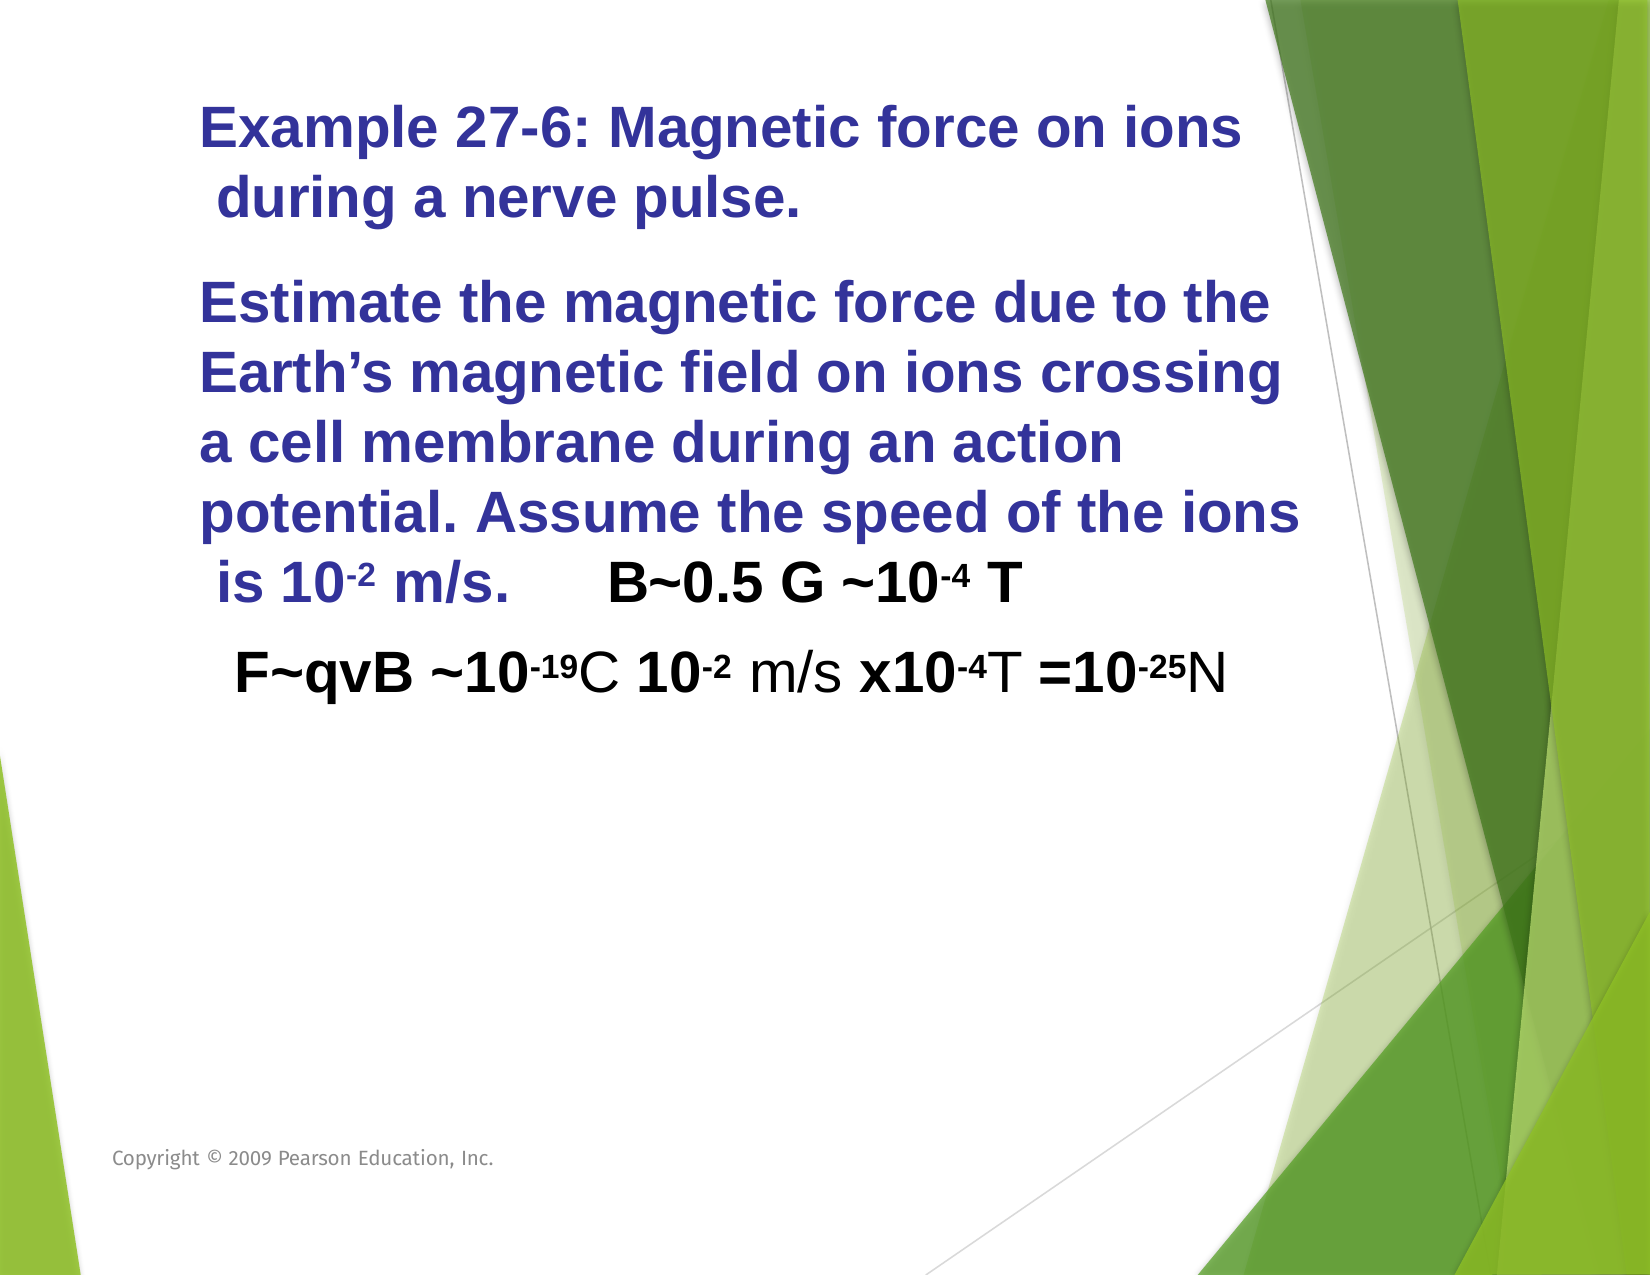

Example 27-6: Magnetic force on ions  during a nerve pulse.
Estimate the magnetic force due to the  Earth’s magnetic field on ions crossing  a cell membrane during an action  potential. Assume the speed of the ions  is 10-2 m/s.	B~0.5 G ~10-4 T
F~qvB ~10-19C 10-2 m/s x10-4T =10-25N
Copyright © 2009 Pearson Education, Inc.